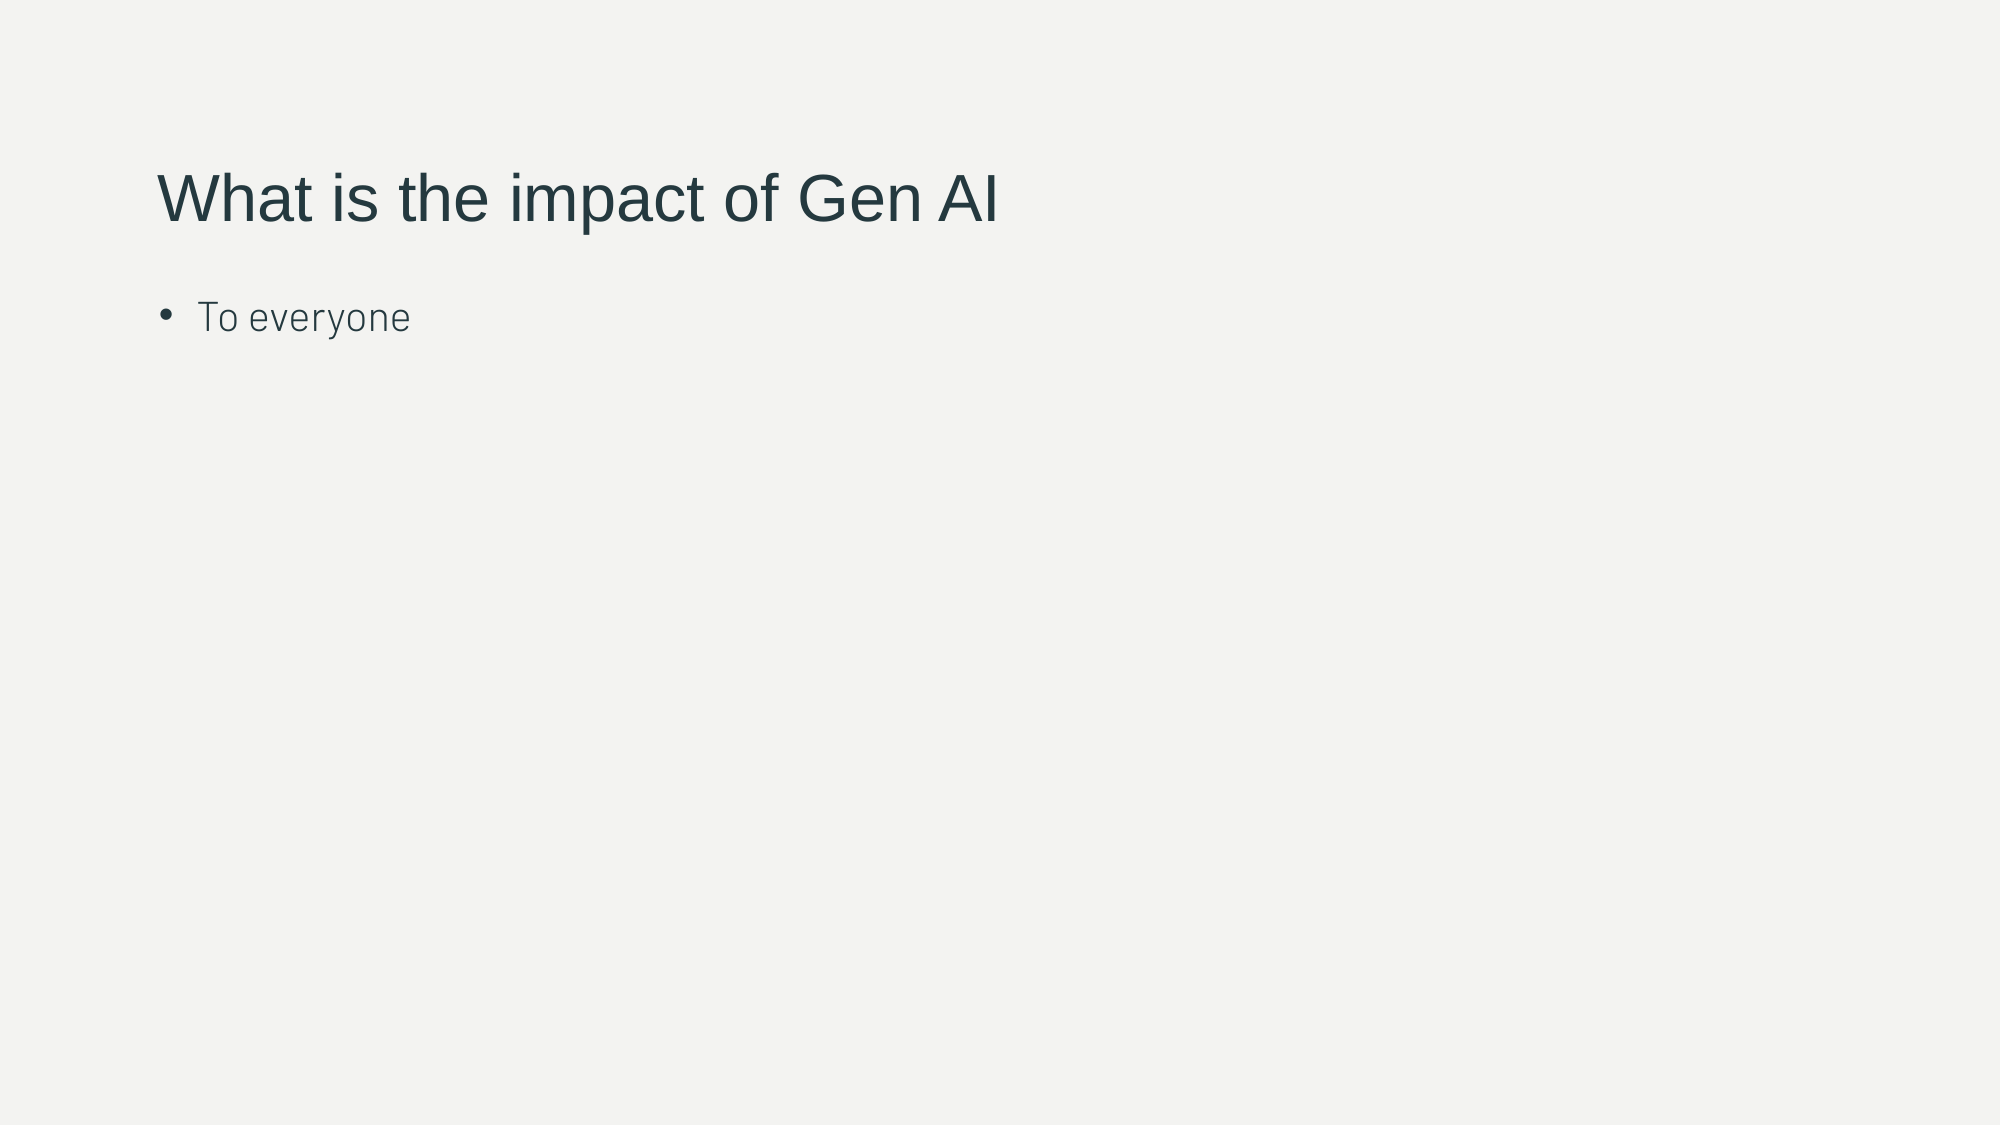

# What is the impact of Gen AI
To everyone